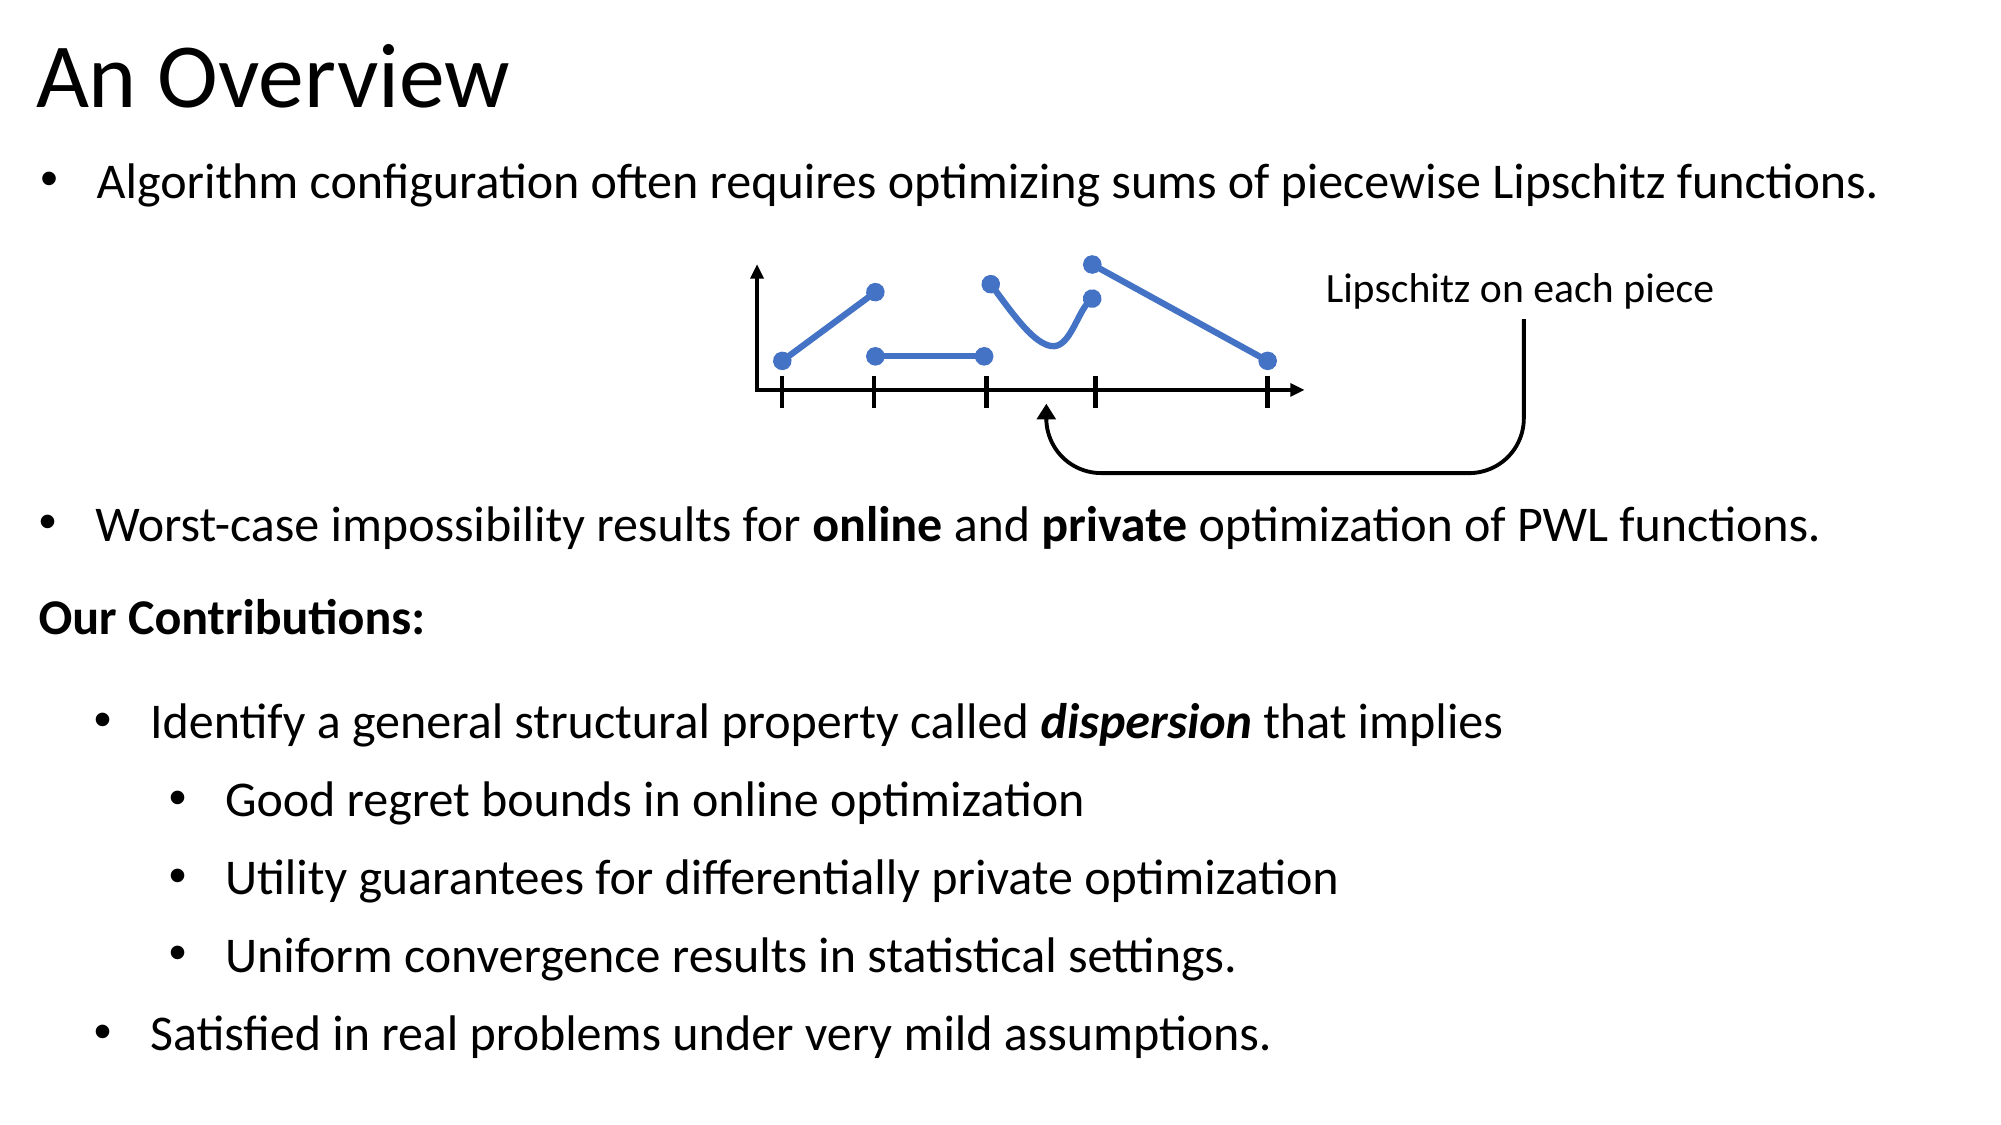

# An Overview
Algorithm configuration often requires optimizing sums of piecewise Lipschitz functions.
Lipschitz on each piece

Worst-case impossibility results for online and private optimization of PWL functions.
Our Contributions:
Identify a general structural property called dispersion that implies
Good regret bounds in online optimization
Utility guarantees for differentially private optimization
Uniform convergence results in statistical settings.
Satisfied in real problems under very mild assumptions.